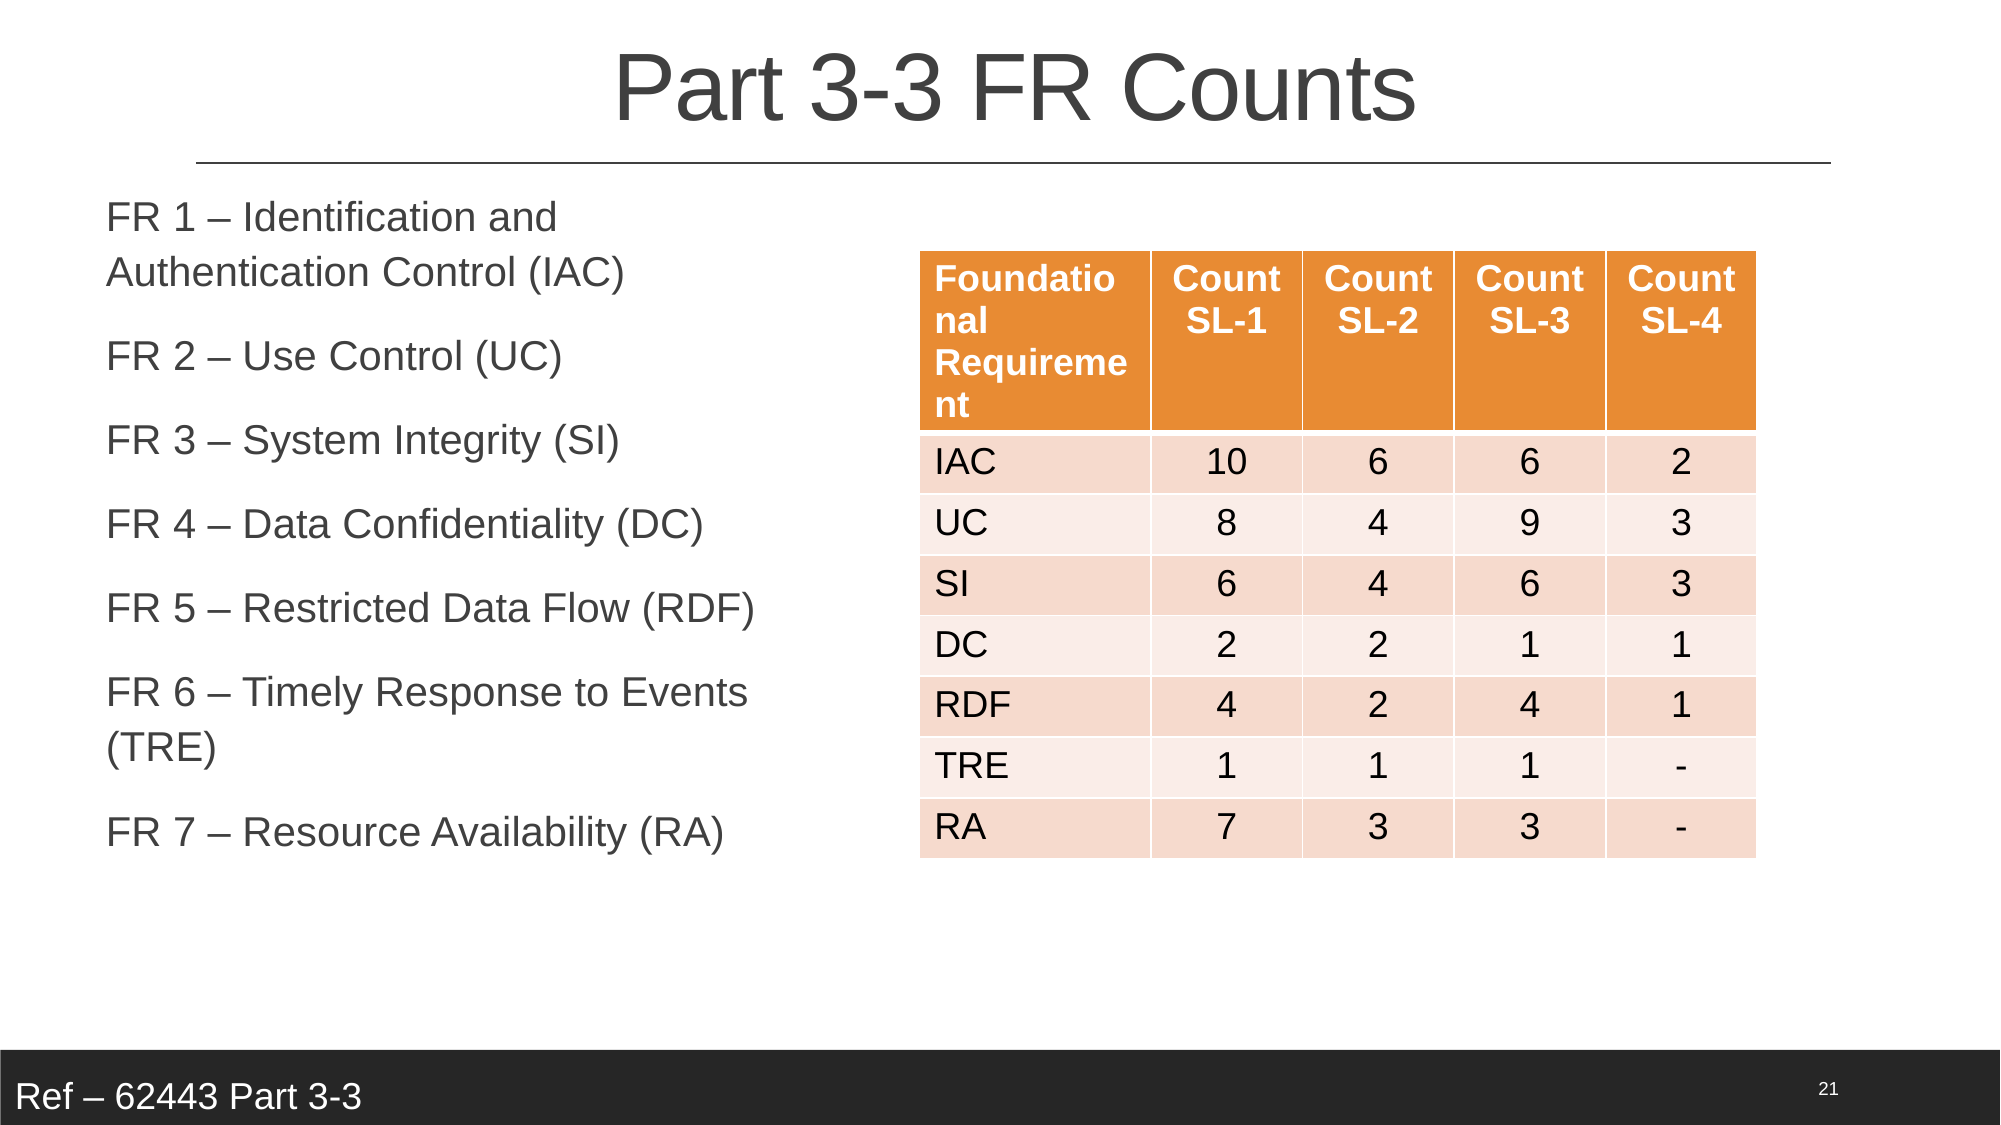

# Part 3-3 FR Counts
FR 1 – Identification and Authentication Control (IAC)
FR 2 – Use Control (UC)
FR 3 – System Integrity (SI)
FR 4 – Data Confidentiality (DC)
FR 5 – Restricted Data Flow (RDF)
FR 6 – Timely Response to Events (TRE)
FR 7 – Resource Availability (RA)
| Foundational Requirement | Count SL-1 | Count SL-2 | Count SL-3 | Count SL-4 |
| --- | --- | --- | --- | --- |
| IAC | 10 | 6 | 6 | 2 |
| UC | 8 | 4 | 9 | 3 |
| SI | 6 | 4 | 6 | 3 |
| DC | 2 | 2 | 1 | 1 |
| RDF | 4 | 2 | 4 | 1 |
| TRE | 1 | 1 | 1 | - |
| RA | 7 | 3 | 3 | - |
21
Ref – 62443 Part 3-3